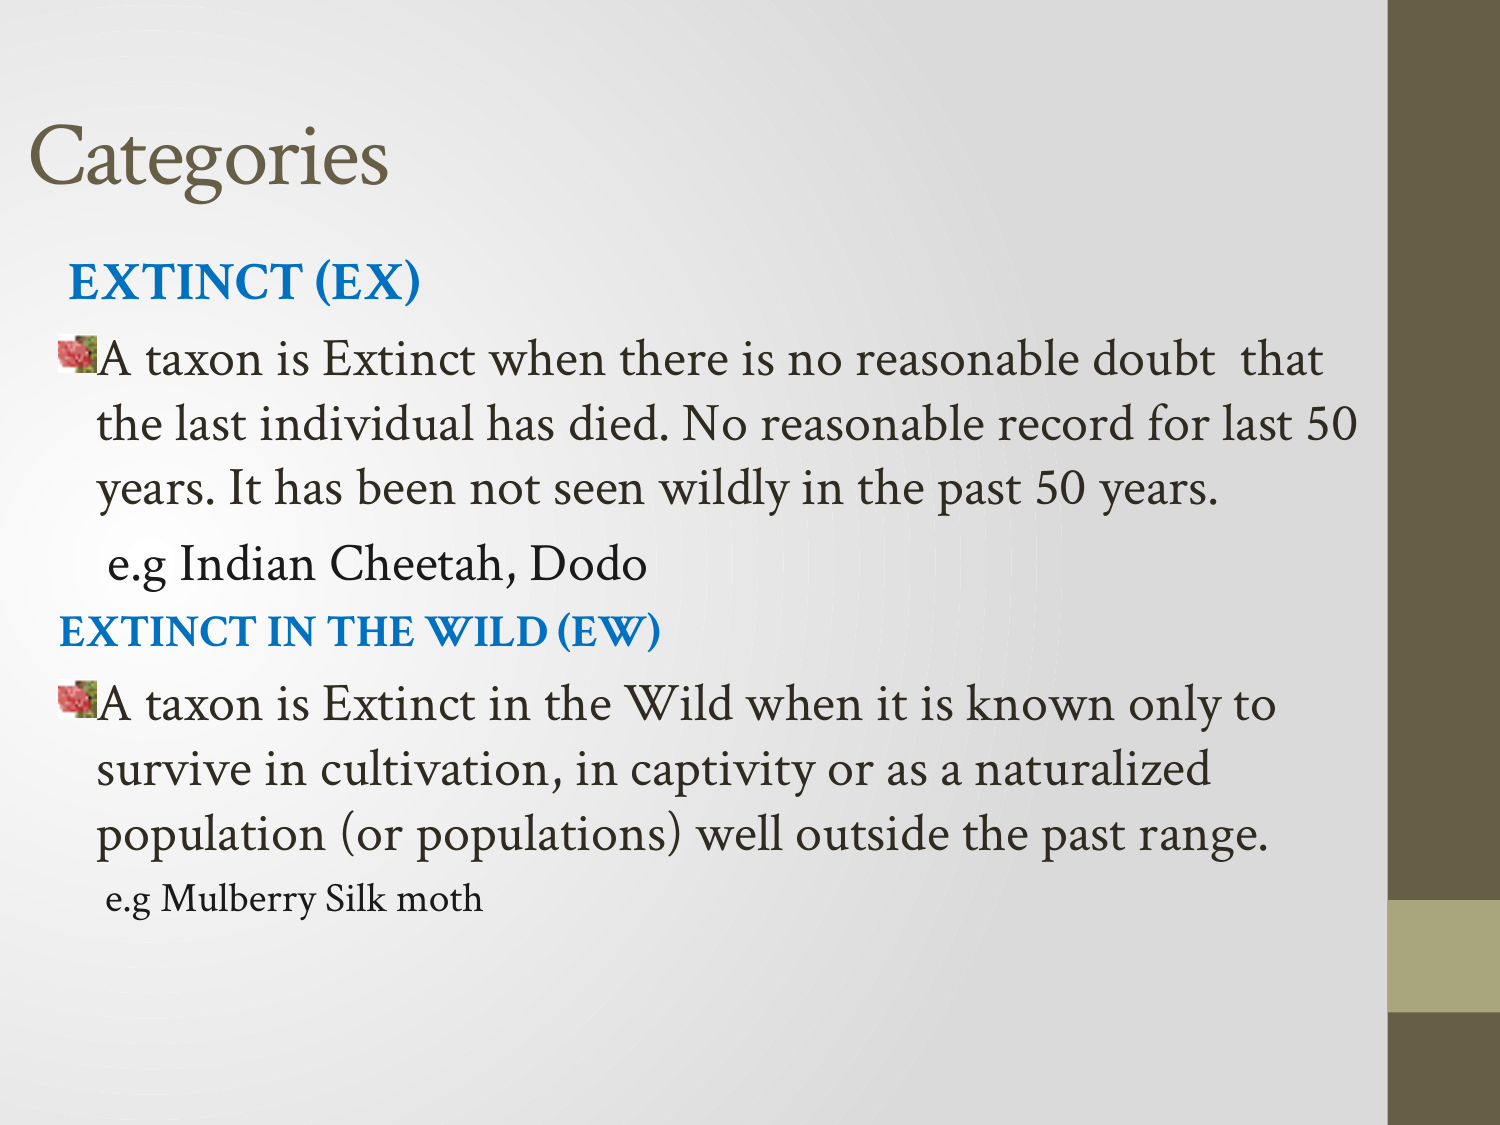

# Categories
 EXTINCT (EX)
A taxon is Extinct when there is no reasonable doubt  that the last individual has died. No reasonable record for last 50 years. It has been not seen wildly in the past 50 years.
    e.g Indian Cheetah, Dodo
EXTINCT IN THE WILD (EW)
A taxon is Extinct in the Wild when it is known only to survive in cultivation, in captivity or as a naturalized population (or populations) well outside the past range.
     e.g Mulberry Silk moth